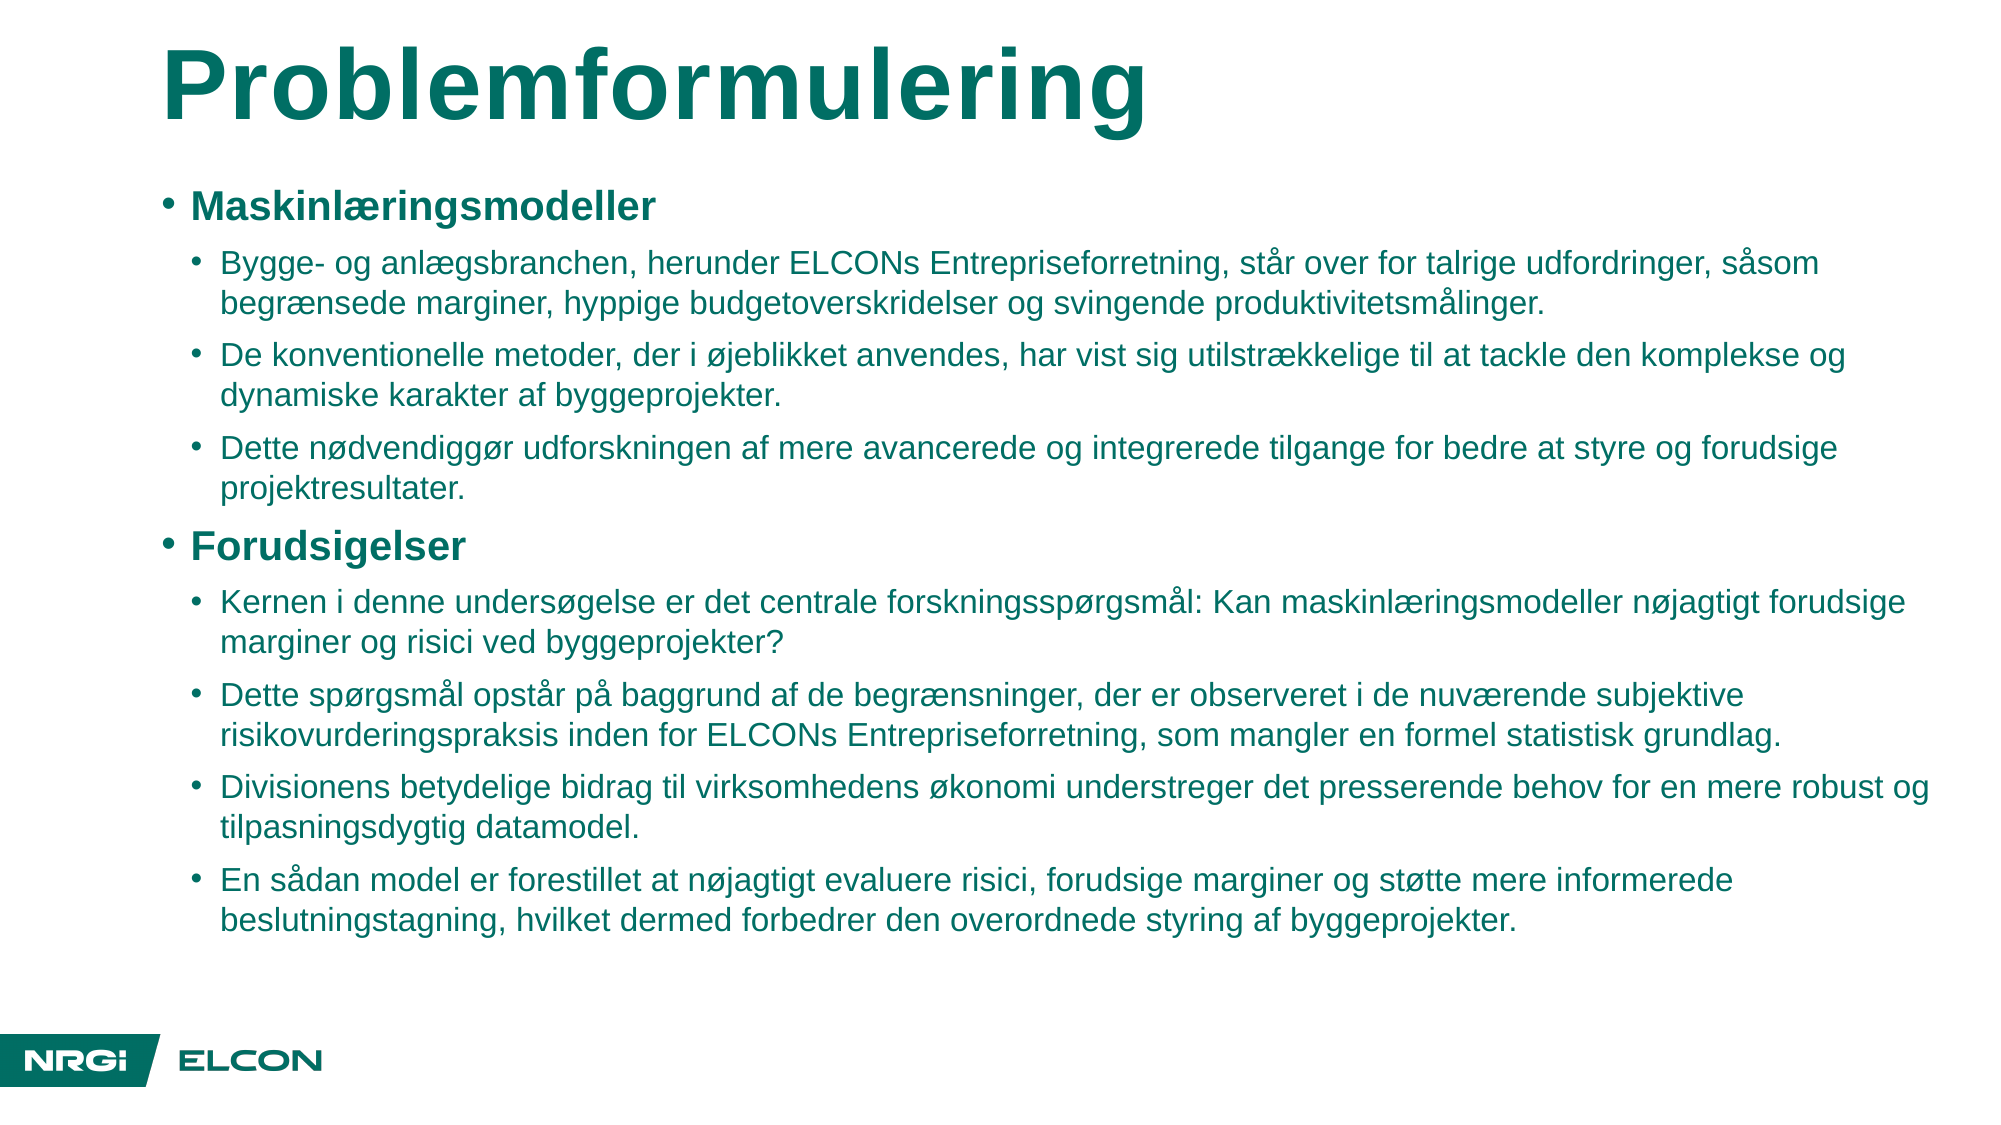

# Problemformulering
Maskinlæringsmodeller
Bygge- og anlægsbranchen, herunder ELCONs Entrepriseforretning, står over for talrige udfordringer, såsom begrænsede marginer, hyppige budgetoverskridelser og svingende produktivitetsmålinger.
De konventionelle metoder, der i øjeblikket anvendes, har vist sig utilstrækkelige til at tackle den komplekse og dynamiske karakter af byggeprojekter.
Dette nødvendiggør udforskningen af mere avancerede og integrerede tilgange for bedre at styre og forudsige projektresultater.
Forudsigelser
Kernen i denne undersøgelse er det centrale forskningsspørgsmål: Kan maskinlæringsmodeller nøjagtigt forudsige marginer og risici ved byggeprojekter?
Dette spørgsmål opstår på baggrund af de begrænsninger, der er observeret i de nuværende subjektive risikovurderingspraksis inden for ELCONs Entrepriseforretning, som mangler en formel statistisk grundlag.
Divisionens betydelige bidrag til virksomhedens økonomi understreger det presserende behov for en mere robust og tilpasningsdygtig datamodel.
En sådan model er forestillet at nøjagtigt evaluere risici, forudsige marginer og støtte mere informerede beslutningstagning, hvilket dermed forbedrer den overordnede styring af byggeprojekter.